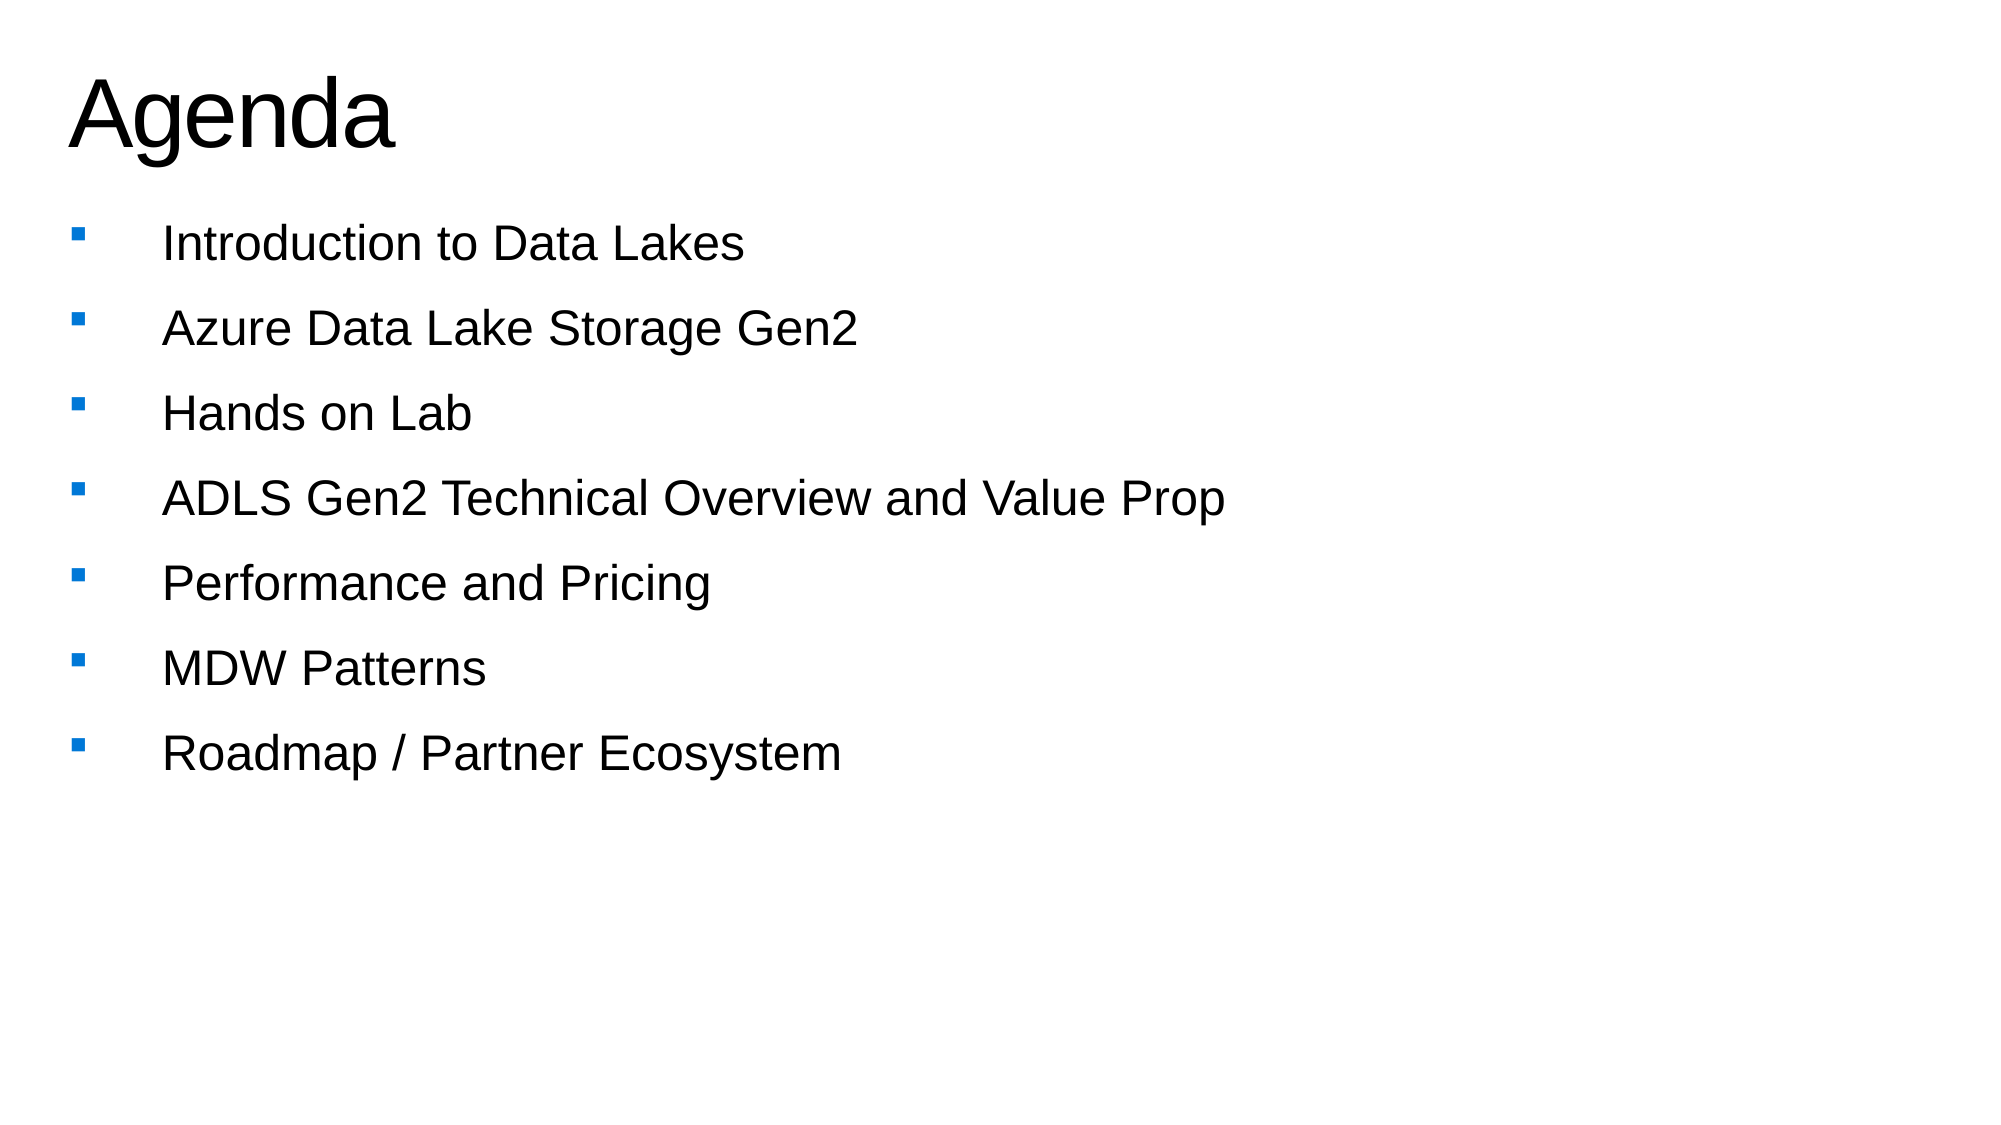

# Agenda
Introduction to Data Lakes
Azure Data Lake Storage Gen2
Hands on Lab
ADLS Gen2 Technical Overview and Value Prop
Performance and Pricing
MDW Patterns
Roadmap / Partner Ecosystem